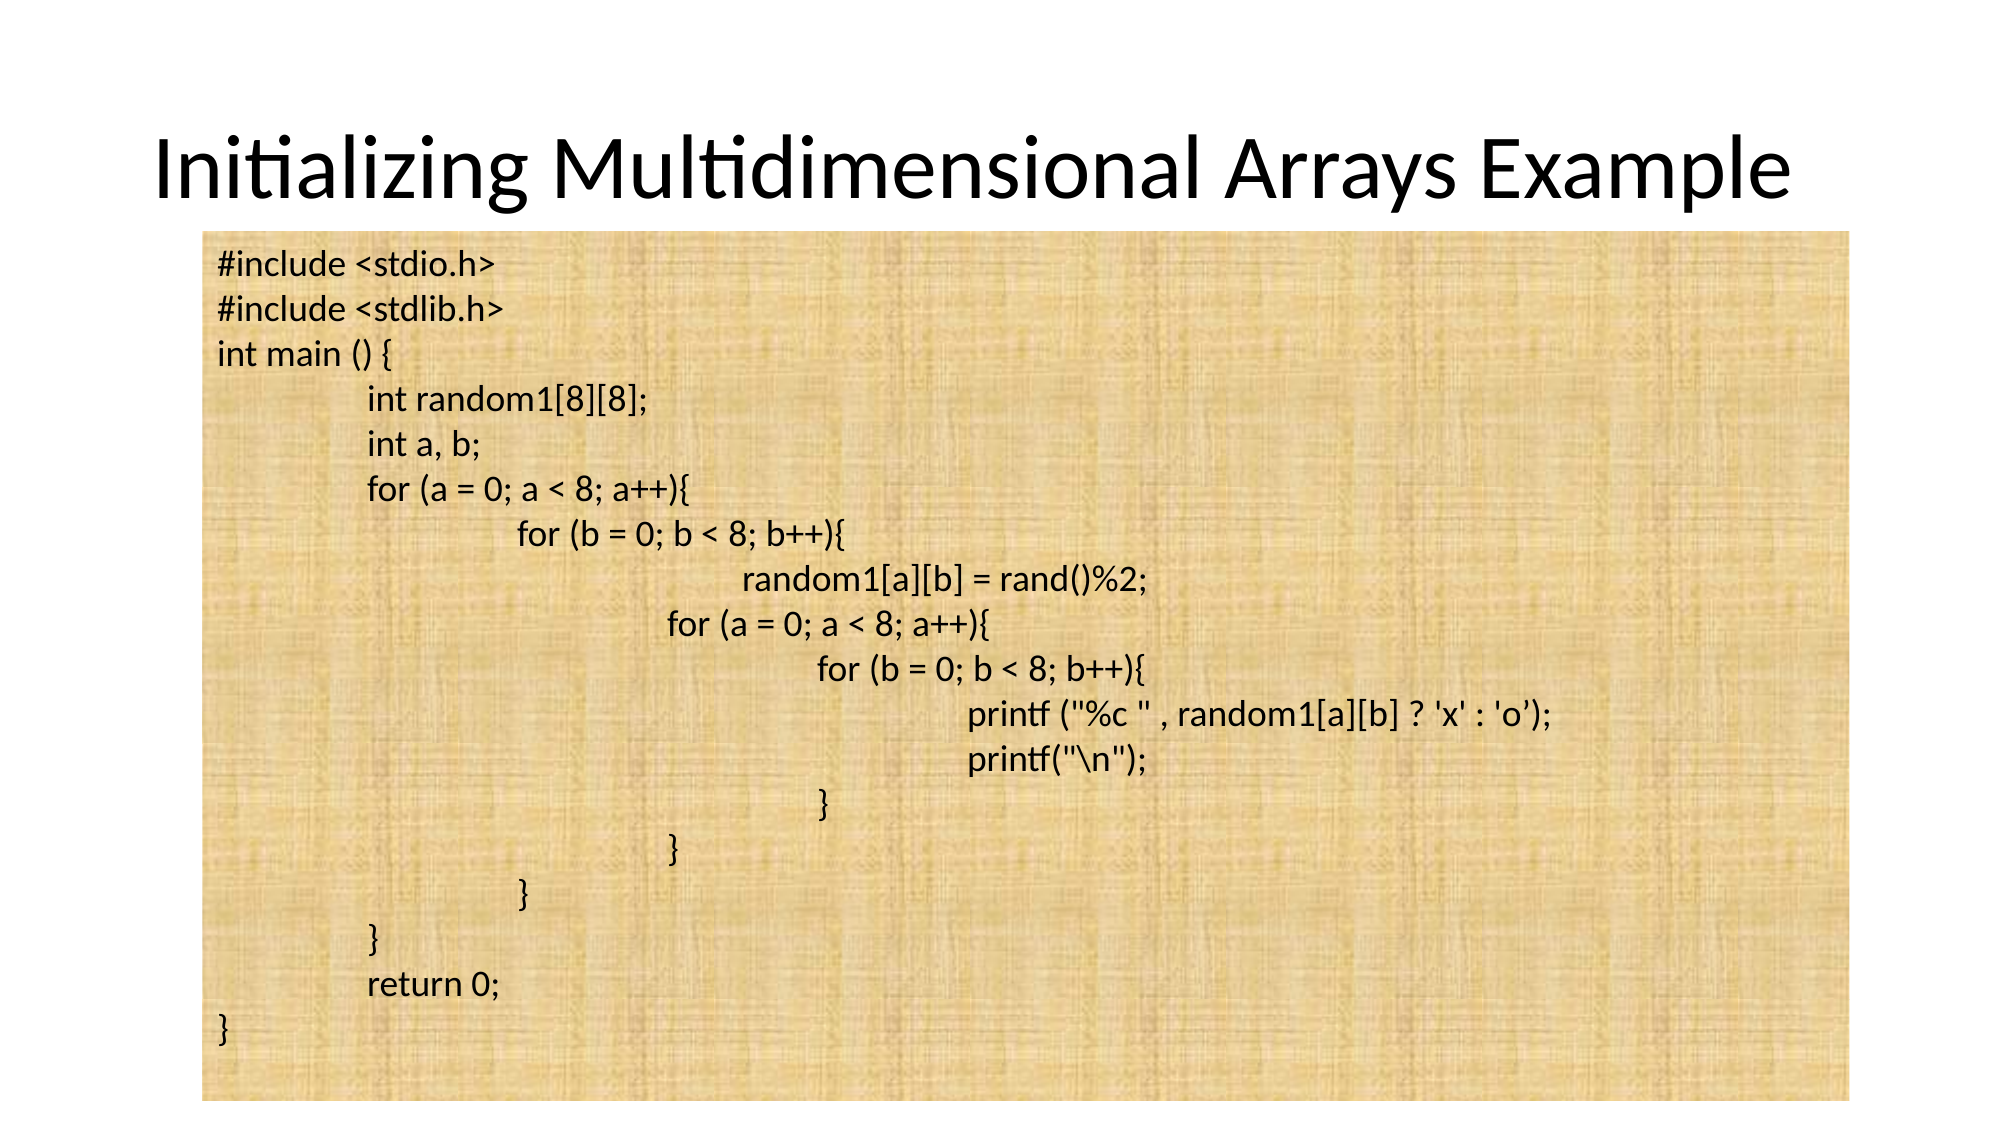

# Initializing Multidimensional Arrays Example
#include <stdio.h>
#include <stdlib.h>
int main () {
	int random1[8][8];
	int a, b;
	for (a = 0; a < 8; a++){
		for (b = 0; b < 8; b++){
			random1[a][b] = rand()%2;
			for (a = 0; a < 8; a++){
				for (b = 0; b < 8; b++){
					printf ("%c " , random1[a][b] ? 'x' : 'o’);
					printf("\n");
				}
			}
		}
	}
	return 0;
}